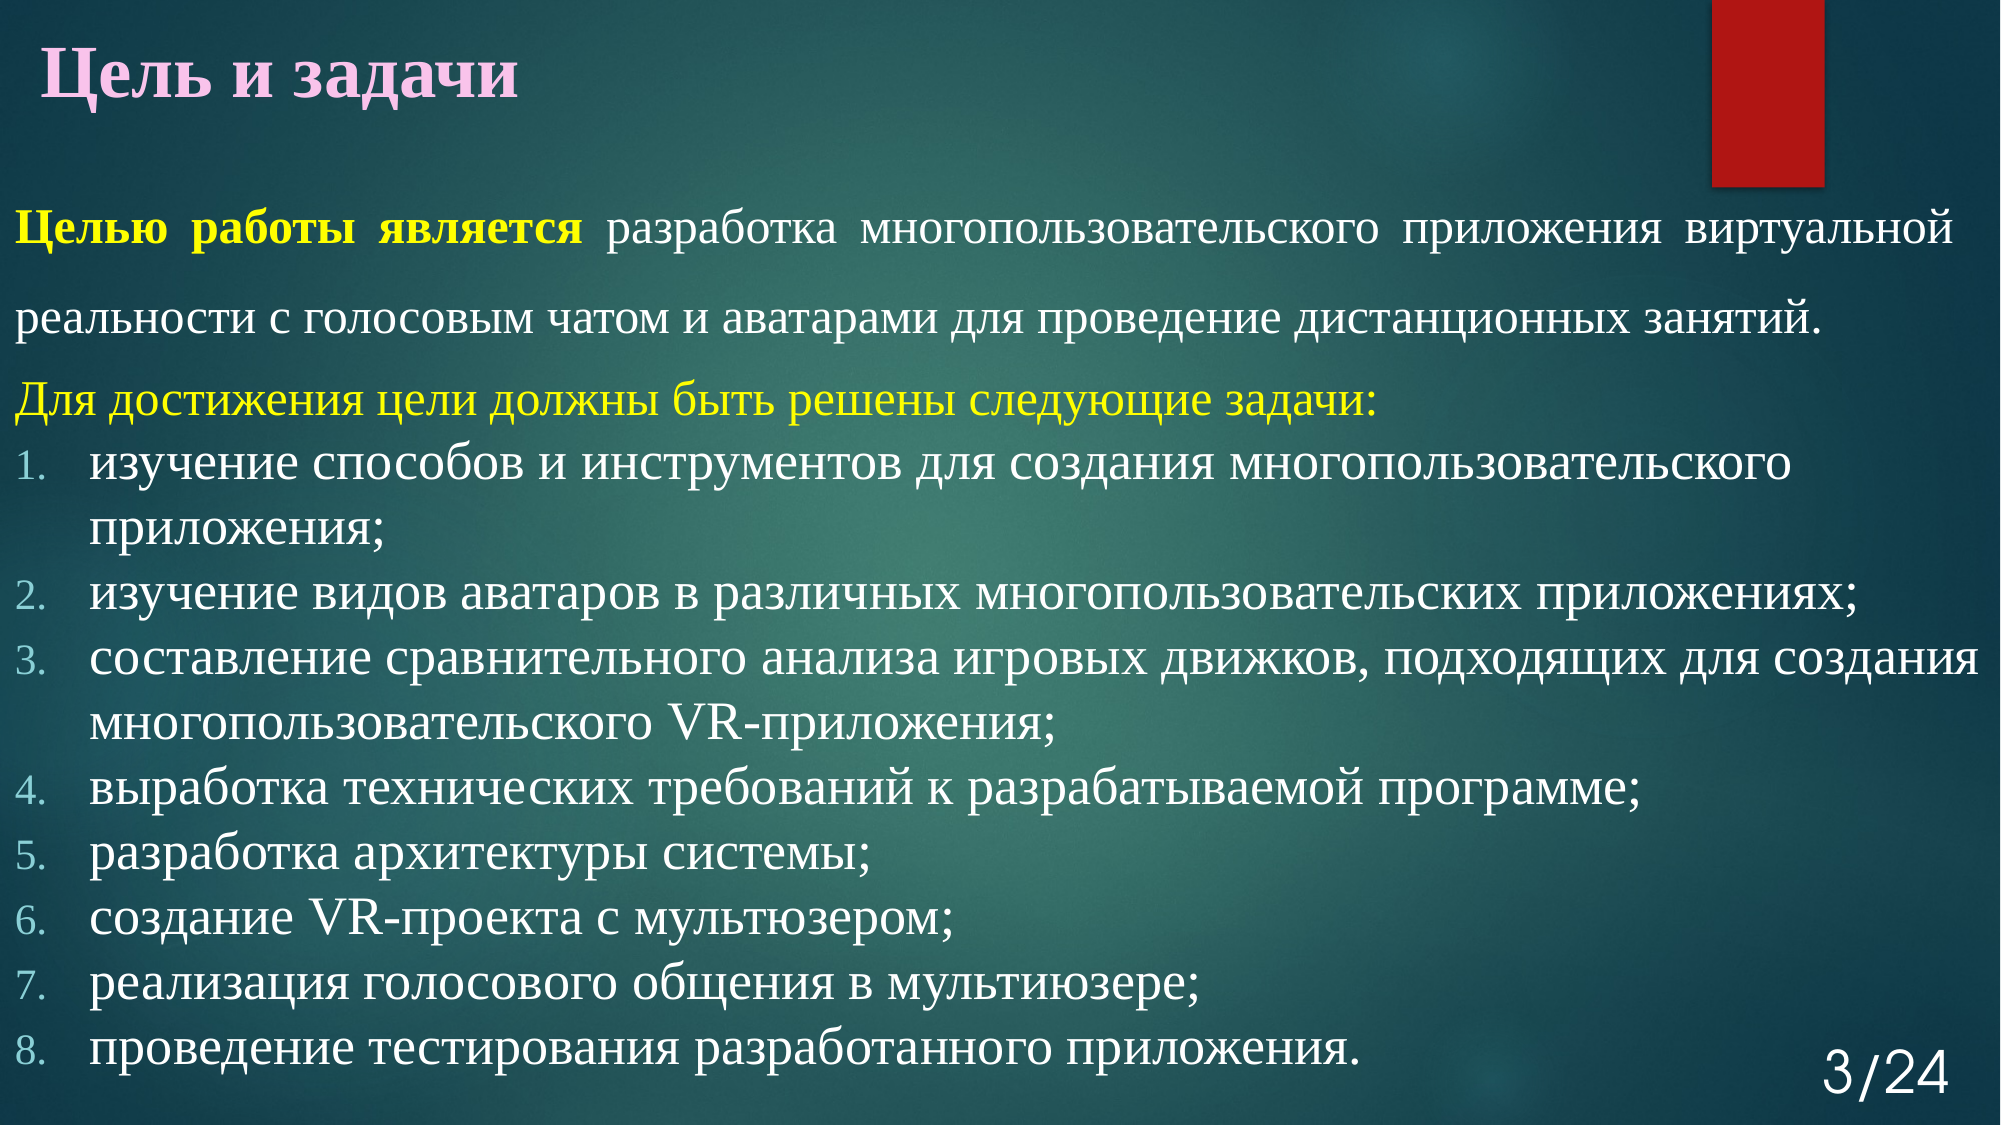

Цель и задачи
Целью работы является разработка многопользовательского приложения виртуальной реальности с голосовым чатом и аватарами для проведение дистанционных занятий.
Для достижения цели должны быть решены следующие задачи:
изучение способов и инструментов для создания многопользовательского приложения;
изучение видов аватаров в различных многопользовательских приложениях;
составление сравнительного анализа игровых движков, подходящих для создания многопользовательского VR-приложения;
выработка технических требований к разрабатываемой программе;
разработка архитектуры системы;
создание VR-проекта с мультюзером;
реализация голосового общения в мультиюзере;
проведение тестирования разработанного приложения.
3/24